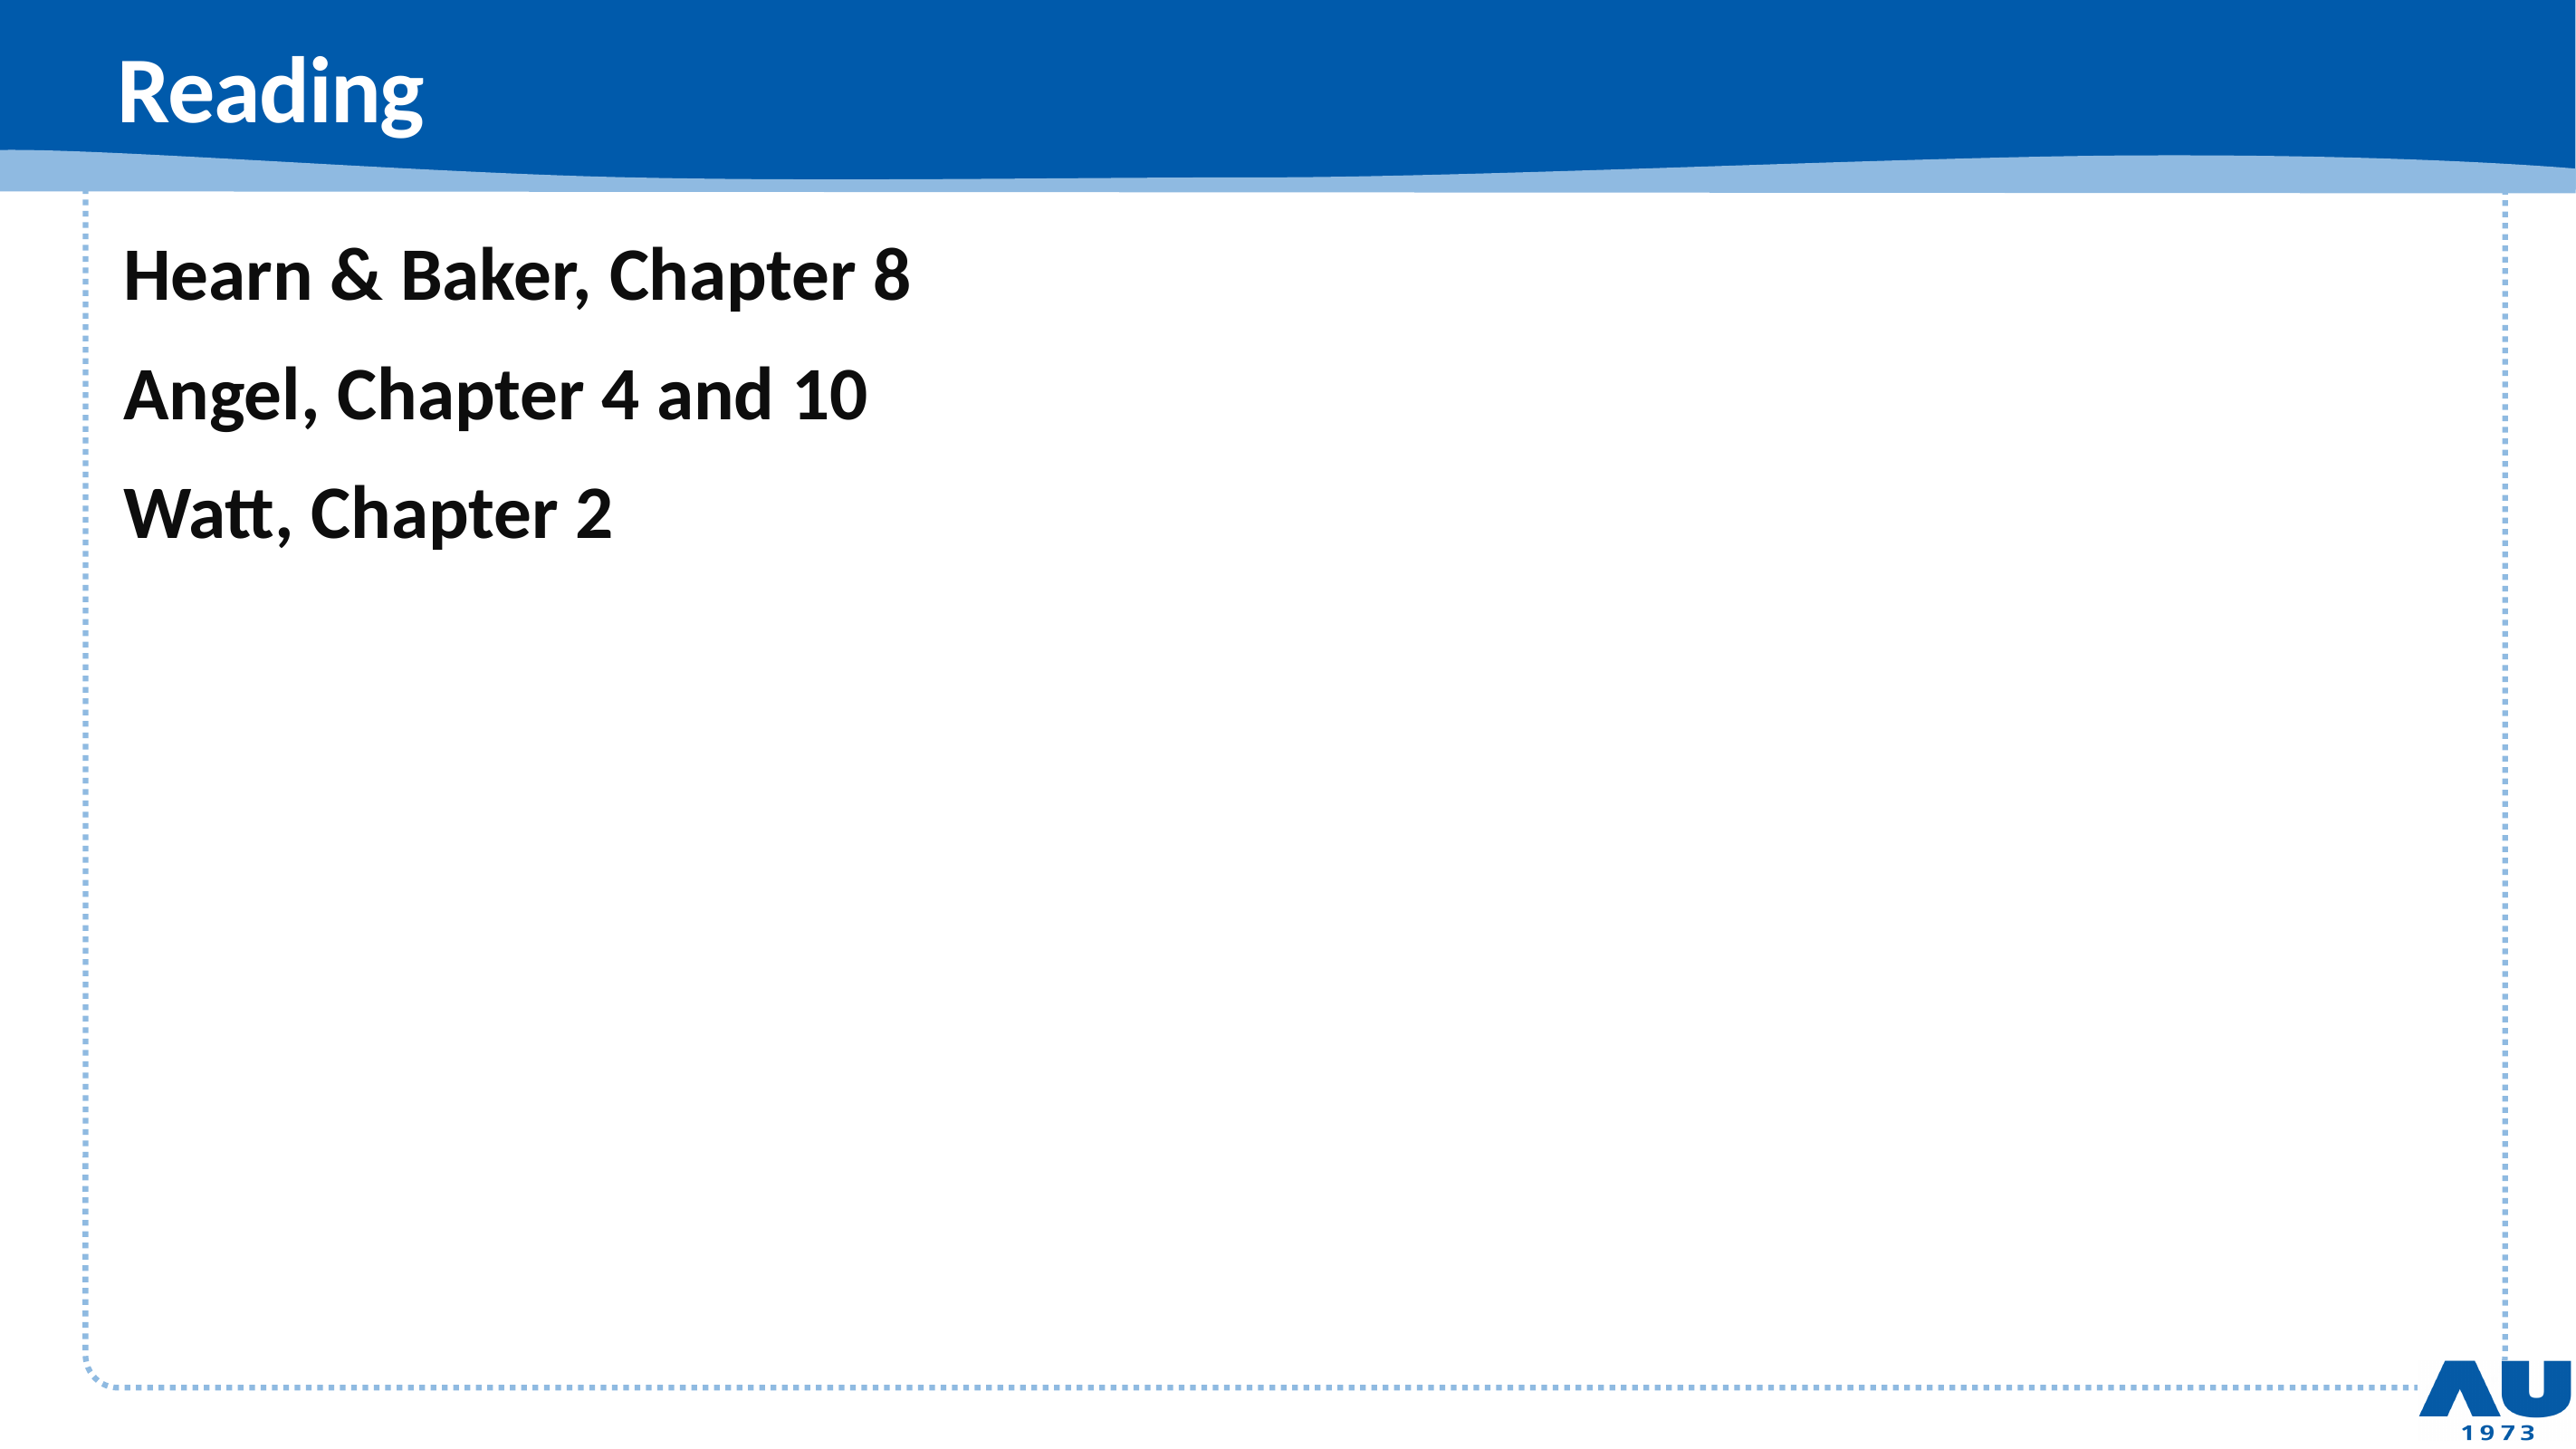

# Reading
Hearn & Baker, Chapter 8
Angel, Chapter 4 and 10
Watt, Chapter 2